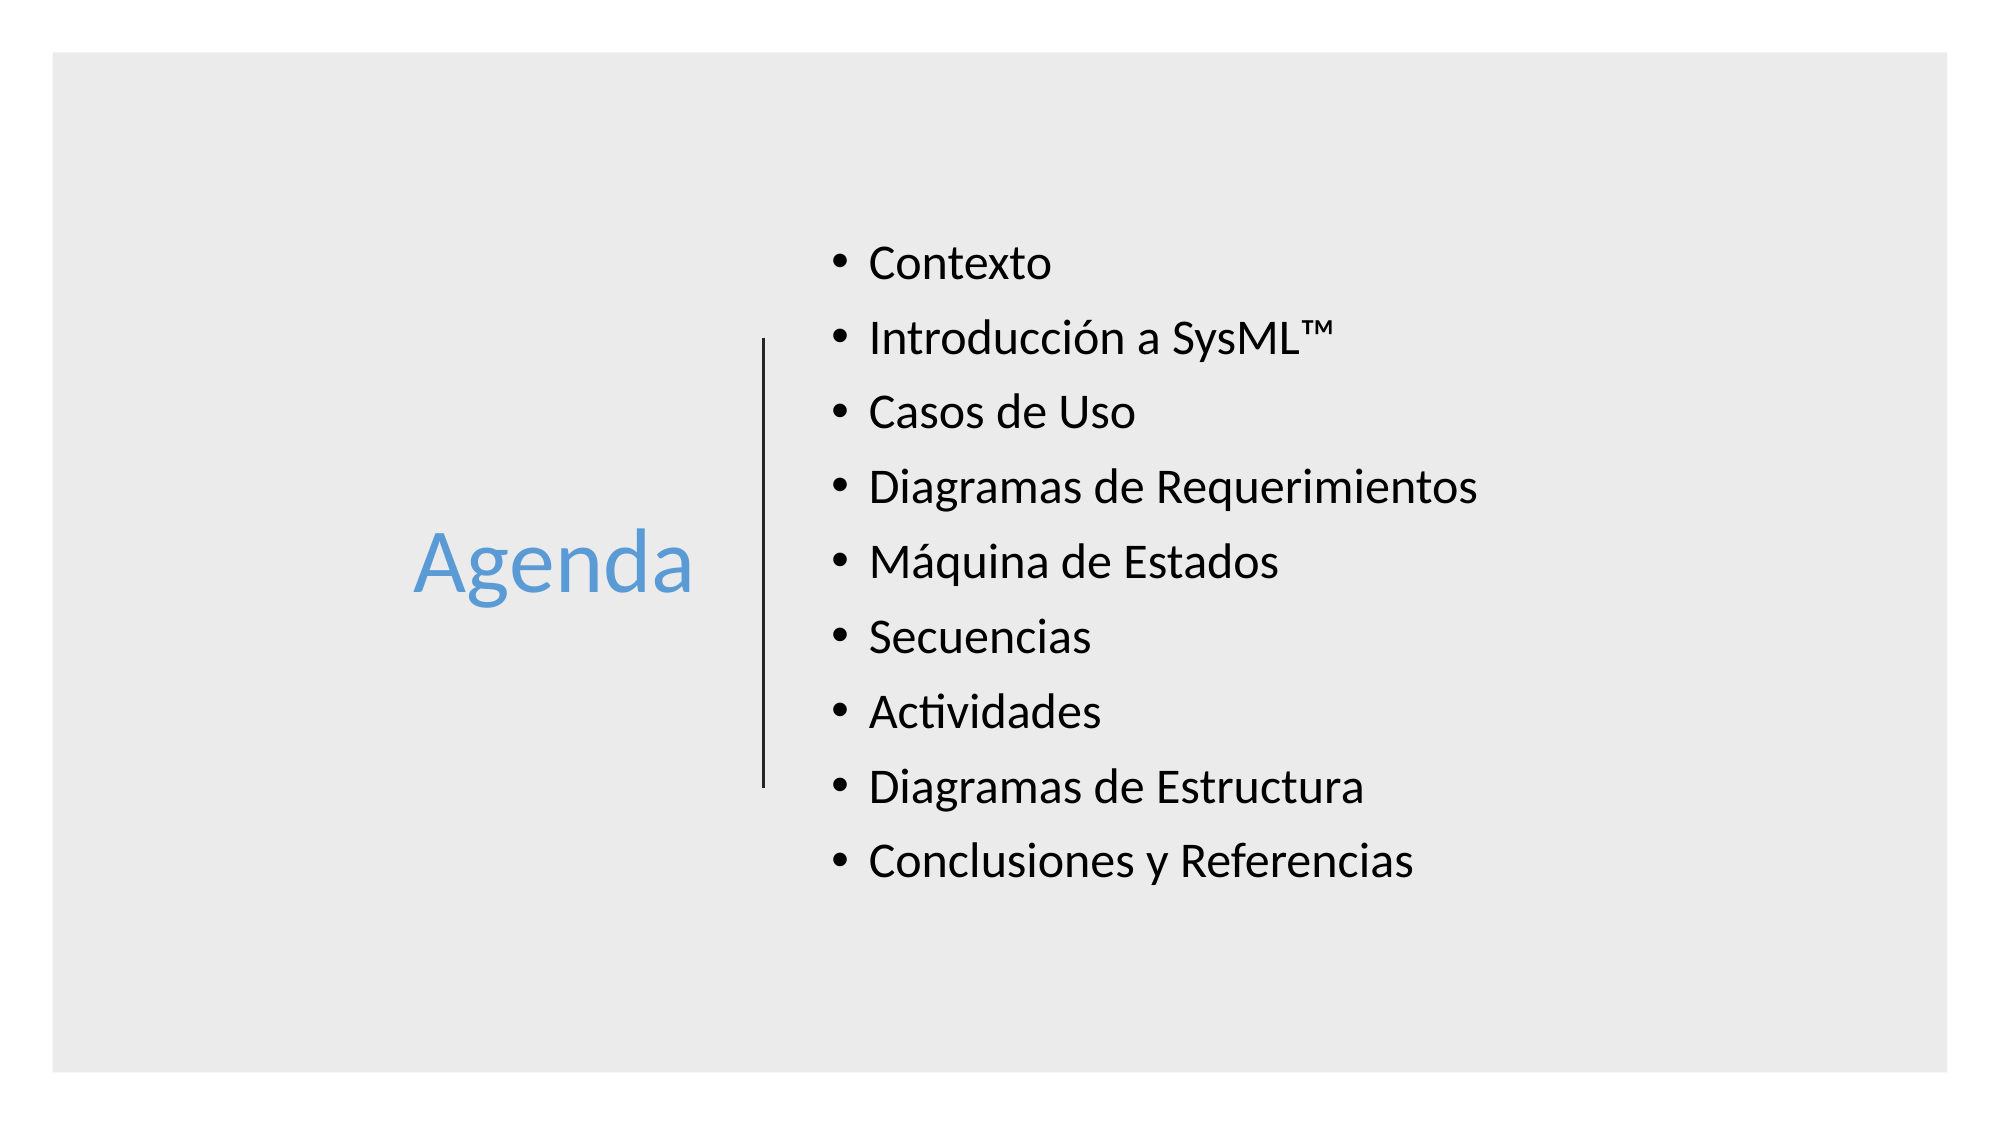

# Agenda
Contexto
Introducción a SysML™
Casos de Uso
Diagramas de Requerimientos
Máquina de Estados
Secuencias
Actividades
Diagramas de Estructura
Conclusiones y Referencias